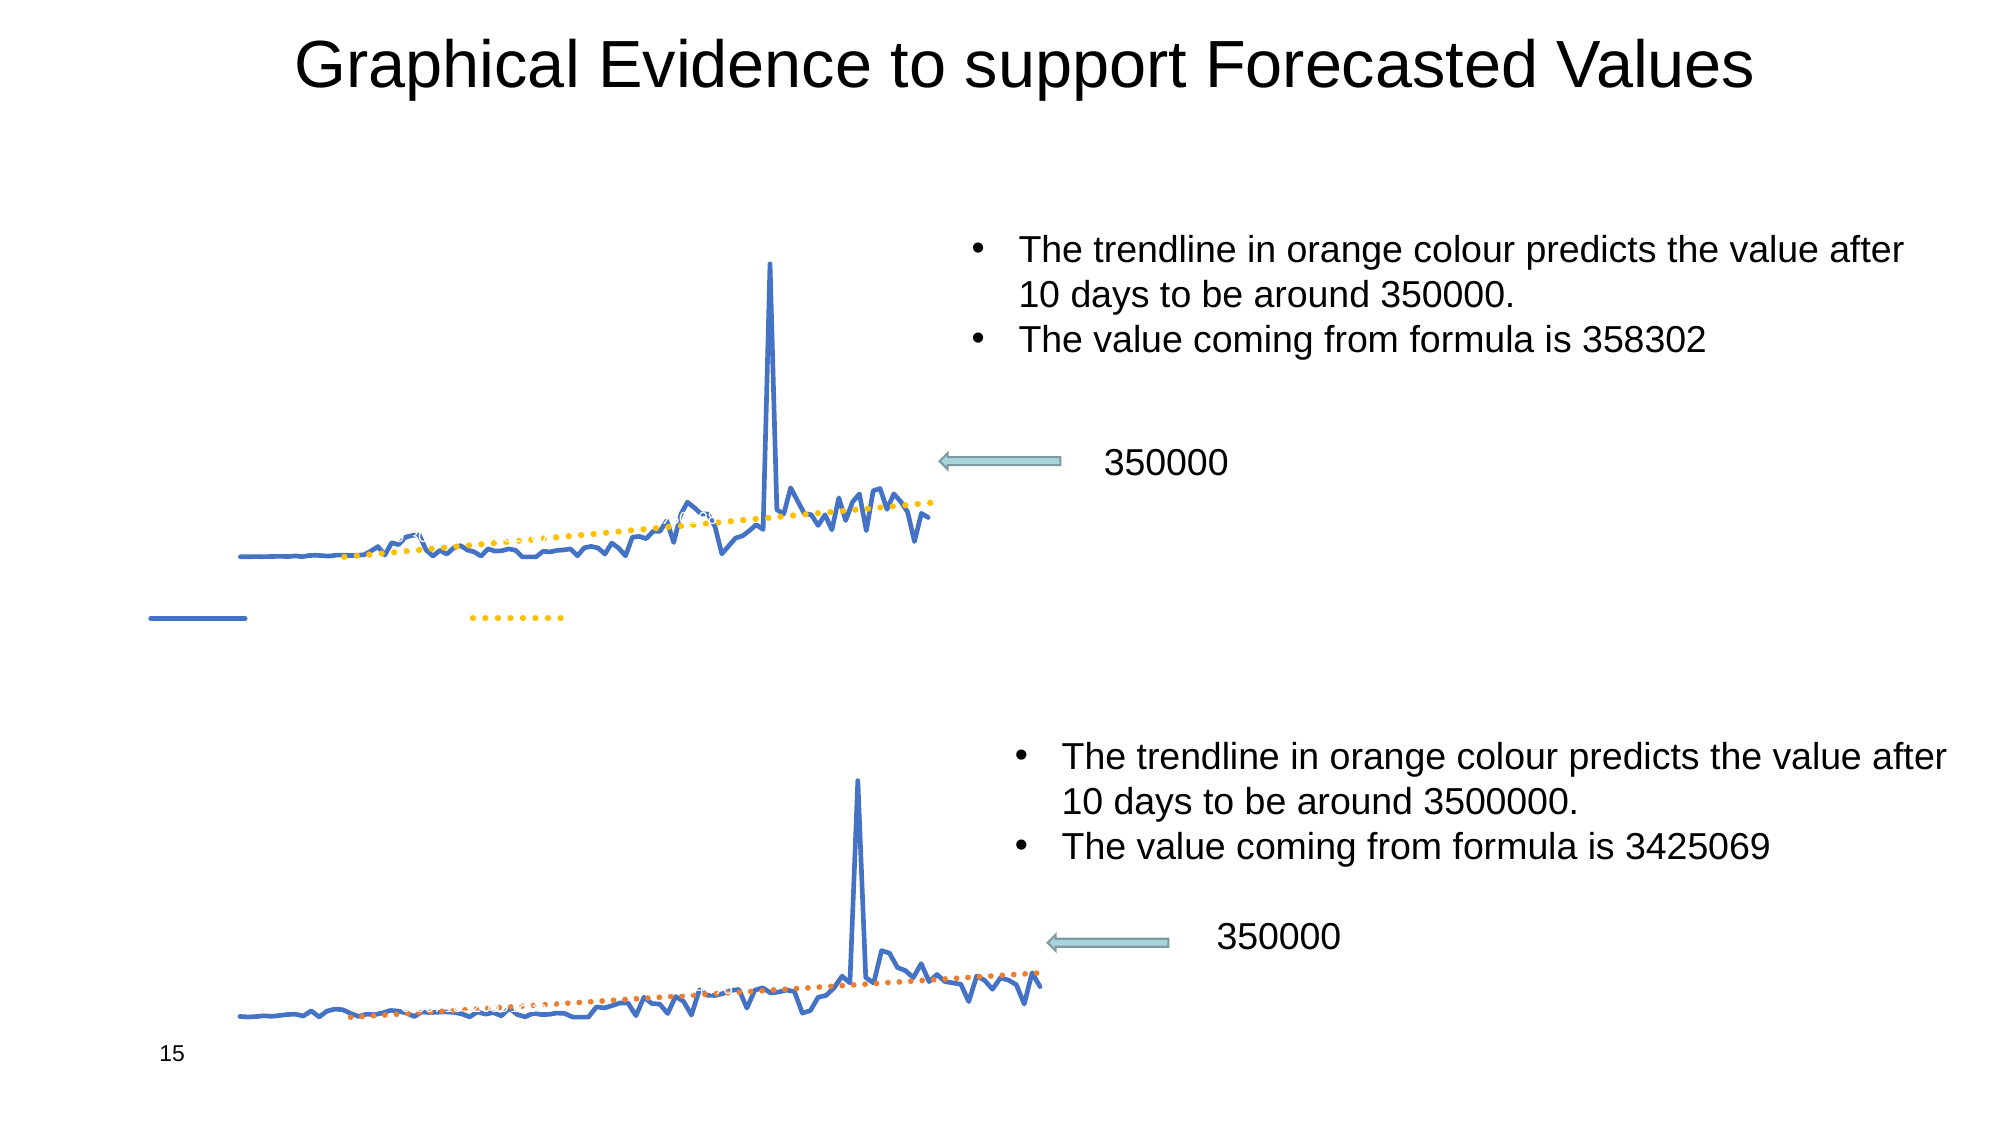

Graphical Evidence to support Forecasted Values

### Chart: Total Covaxin Administered

| Category | Total Covaxin Administered |
|---|---|
| 44213 | 56.0 |
| 44214 | 664.0 |
| 44215 | 1718.0 |
| 44216 | 929.0 |
| 44217 | 1421.0 |
| 44218 | 2761.0 |
| 44219 | 3064.0 |
| 44220 | 1964.0 |
| 44221 | 5702.0 |
| 44222 | 746.0 |
| 44223 | 7773.0 |
| 44224 | 9544.0 |
| 44225 | 6683.0 |
| 44226 | 4696.0 |
| 44227 | 10590.0 |
| 44228 | 10482.0 |
| 44229 | 7422.0 |
| 44230 | 9207.0 |
| 44231 | 13014.0 |
| 44232 | 34896.0 |
| 44233 | 61593.0 |
| 44234 | 10626.0 |
| 44235 | 84655.0 |
| 44236 | 72907.0 |
| 44237 | 117068.0 |
| 44238 | 128348.0 |
| 44239 | 131409.0 |
| 44240 | 40787.0 |
| 44241 | 4738.0 |
| 44242 | 39051.0 |
| 44243 | 16319.0 |
| 44244 | 53143.0 |
| 44245 | 67696.0 |
| 44246 | 41267.0 |
| 44247 | 29652.0 |
| 44248 | 4395.0 |
| 44249 | 48375.0 |
| 44250 | 34405.0 |
| 44251 | 36475.0 |
| 44252 | 47604.0 |
| 44253 | 39811.0 |
| 44254 | 0.0 |
| 44255 | 38.0 |
| 44256 | 0.0 |
| 44257 | 33438.0 |
| 44258 | 29453.0 |
| 44259 | 38279.0 |
| 44260 | 41455.0 |
| 44261 | 47374.0 |
| 44262 | 6585.0 |
| 44263 | 54736.0 |
| 44264 | 62236.0 |
| 44265 | 53650.0 |
| 44266 | 16654.0 |
| 44267 | 82359.0 |
| 44268 | 52389.0 |
| 44269 | 6128.0 |
| 44270 | 118339.0 |
| 44271 | 121916.0 |
| 44272 | 109034.0 |
| 44273 | 152423.0 |
| 44274 | 152729.0 |
| 44275 | 216879.0 |
| 44276 | 85690.0 |
| 44277 | 251474.0 |
| 44278 | 327302.0 |
| 44279 | 294401.0 |
| 44280 | 256530.0 |
| 44281 | 255984.0 |
| 44282 | 181719.0 |
| 44283 | 17362.0 |
| 44284 | 65721.0 |
| 44285 | 113034.0 |
| 44286 | 125328.0 |
| 44287 | 156506.0 |
| 44288 | 192652.0 |
| 44289 | 163601.0 |
| 44290 | 1753066.0 |
| 44291 | 281958.0 |
| 44292 | 256777.0 |
| 44293 | 413099.0 |
| 44294 | 335054.0 |
| 44295 | 258405.0 |
| 44296 | 252159.0 |
| 44297 | 187701.0 |
| 44298 | 251706.0 |
| 44299 | 161623.0 |
| 44300 | 353122.0 |
| 44301 | 217900.0 |
| 44302 | 328440.0 |
| 44303 | 376781.0 |
| 44304 | 156186.0 |
| 44305 | 395141.0 |
| 44306 | 408956.0 |
| 44307 | 284209.0 |
| 44308 | 376852.0 |
| 44309 | 330359.0 |
| 44310 | 268026.0 |
| 44311 | 91692.0 |
| 44312 | 260177.0 |
| 44313 | 235523.0 |
The trendline in orange colour predicts the value after 10 days to be around 350000.
The value coming from formula is 358302
350000

### Chart: Total Covishield Administered

| Category |  |
|---|---|
| 44212 | 47697.0 |
| 44213 | 10272.0 |
| 44214 | 40181.0 |
| 44215 | 94358.0 |
| 44216 | 54826.0 |
| 44217 | 113264.0 |
| 44218 | 180655.0 |
| 44219 | 206563.0 |
| 44220 | 74086.0 |
| 44221 | 436344.0 |
| 44222 | 15934.0 |
| 44223 | 424933.0 |
| 44224 | 559457.0 |
| 44225 | 512629.0 |
| 44226 | 248237.0 |
| 44227 | 48781.0 |
| 44228 | 212676.0 |
| 44229 | 170284.0 |
| 44230 | 288657.0 |
| 44231 | 475455.0 |
| 44232 | 416724.0 |
| 44233 | 284310.0 |
| 44234 | 45646.0 |
| 44235 | 362745.0 |
| 44236 | 314068.0 |
| 44237 | 342728.0 |
| 44238 | 367935.0 |
| 44239 | 333855.0 |
| 44240 | 222748.0 |
| 44241 | 18277.0 |
| 44242 | 361744.0 |
| 44243 | 210119.0 |
| 44244 | 313955.0 |
| 44245 | 90097.0 |
| 44246 | 619809.0 |
| 44247 | 181286.0 |
| 44248 | 18317.0 |
| 44249 | 263671.0 |
| 44250 | 184625.0 |
| 44251 | 192800.0 |
| 44252 | 281020.0 |
| 44253 | 255372.0 |
| 44254 | 51.0 |
| 44255 | 187.0 |
| 44256 | 0.0 |
| 44257 | 711231.0 |
| 44258 | 637553.0 |
| 44259 | 801933.0 |
| 44260 | 980919.0 |
| 44261 | 975209.0 |
| 44262 | 96449.0 |
| 44263 | 1379873.0 |
| 44264 | 946007.0 |
| 44265 | 906368.0 |
| 44266 | 252589.0 |
| 44267 | 1431868.0 |
| 44268 | 1103544.0 |
| 44269 | 139982.0 |
| 44270 | 1901285.0 |
| 44271 | 1512682.0 |
| 44272 | 1506435.0 |
| 44273 | 1641737.0 |
| 44274 | 1862877.0 |
| 44275 | 1918091.0 |
| 44276 | 623990.0 |
| 44277 | 1877244.0 |
| 44278 | 2032680.0 |
| 44279 | 1677460.0 |
| 44280 | 1744683.0 |
| 44281 | 1880162.0 |
| 44282 | 1773017.0 |
| 44283 | 279435.0 |
| 44284 | 449058.0 |
| 44285 | 1379339.0 |
| 44286 | 1512905.0 |
| 44287 | 2032368.0 |
| 44288 | 2843866.0 |
| 44289 | 2381383.0 |
| 44290 | 16433397.0 |
| 44291 | 2752234.0 |
| 44292 | 2368671.0 |
| 44293 | 4622191.0 |
| 44294 | 4445849.0 |
| 44295 | 3443484.0 |
| 44296 | 3233776.0 |
| 44297 | 2743346.0 |
| 44298 | 3718432.0 |
| 44299 | 2466127.0 |
| 44300 | 2961877.0 |
| 44301 | 2466838.0 |
| 44302 | 2378878.0 |
| 44303 | 2289244.0 |
| 44304 | 1079543.0 |
| 44305 | 2854923.0 |
| 44306 | 2562769.0 |
| 44307 | 1933009.0 |
| 44308 | 2731651.0 |
| 44309 | 2573357.0 |
| 44310 | 2259606.0 |
| 44311 | 907525.0 |
| 44312 | 3079597.0 |
| 44313 | 2118764.0 |
The trendline in orange colour predicts the value after 10 days to be around 3500000.
The value coming from formula is 3425069
350000

15